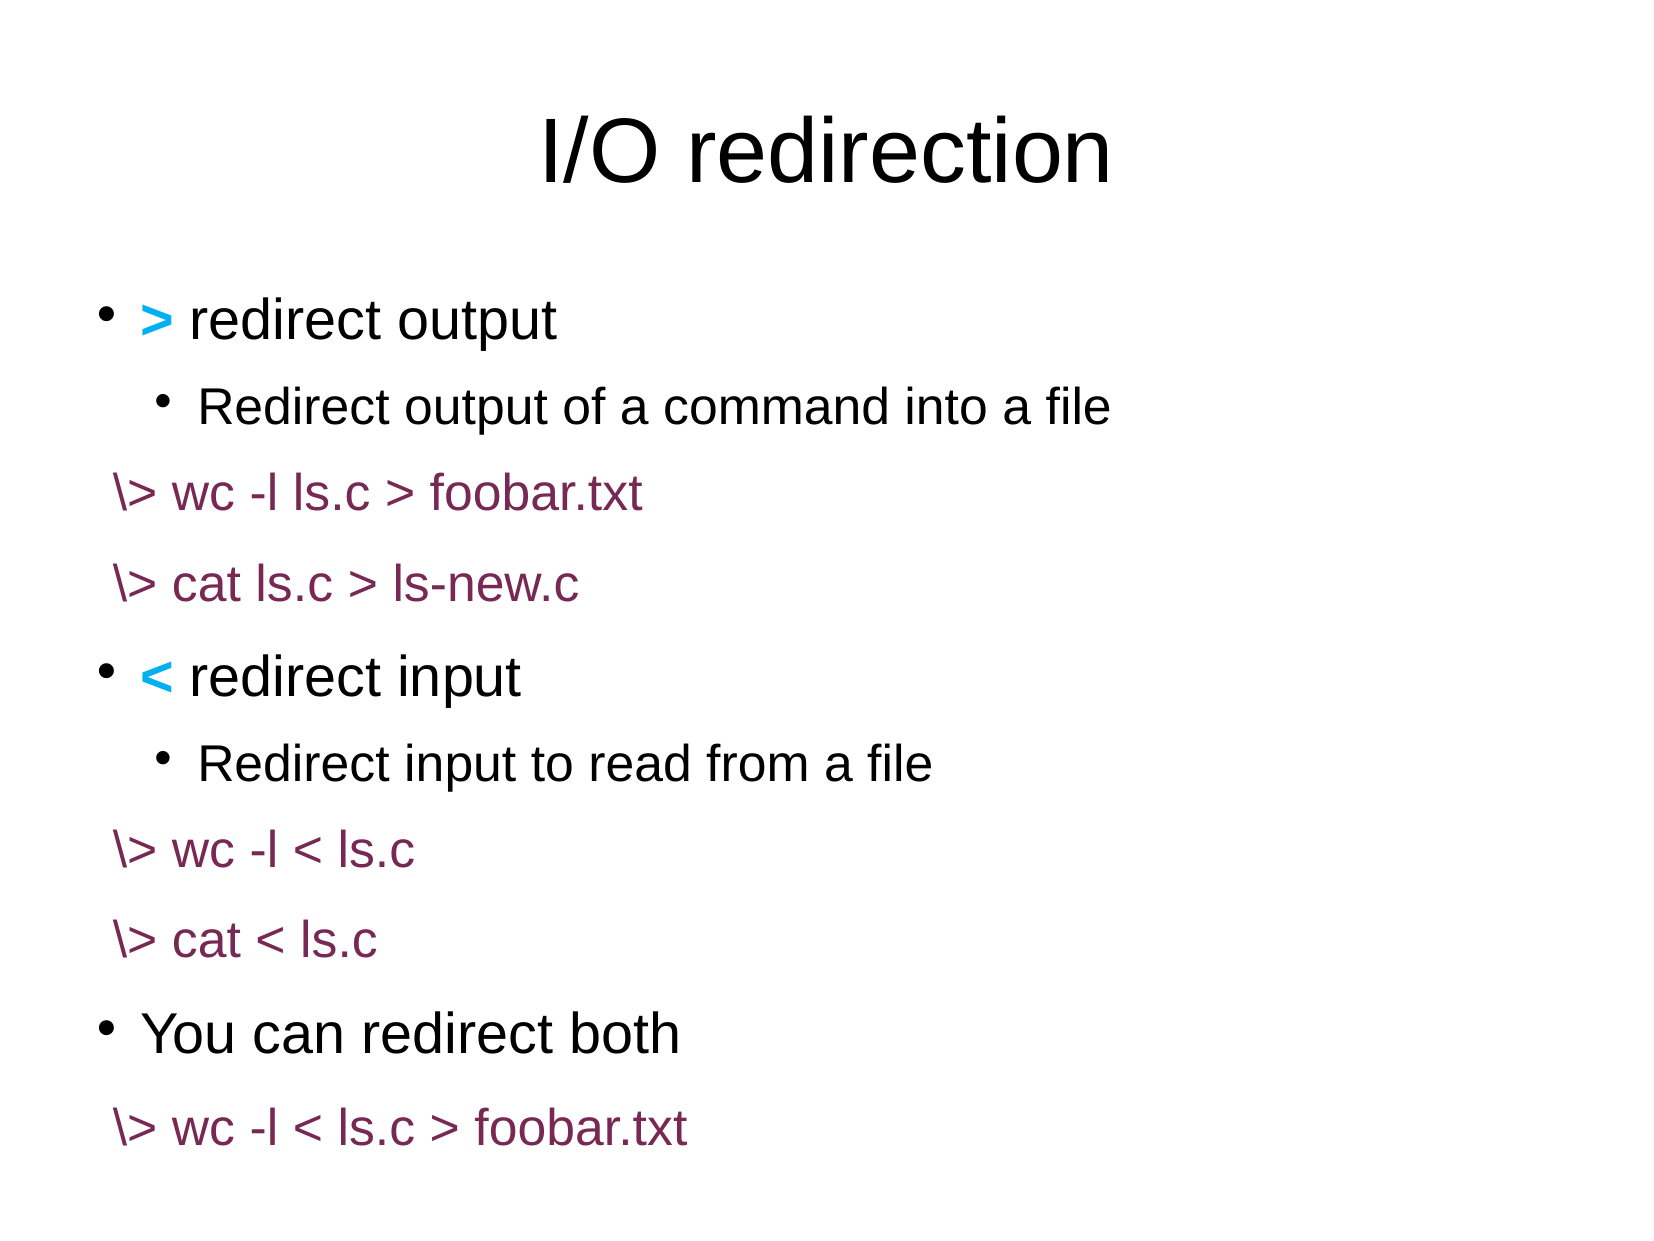

# I/O redirection
> redirect output
Redirect output of a command into a file
\> wc -l ls.c > foobar.txt
\> cat ls.c > ls-new.c
< redirect input
Redirect input to read from a file
\> wc -l < ls.c
\> cat < ls.c
You can redirect both
\> wc -l < ls.c > foobar.txt